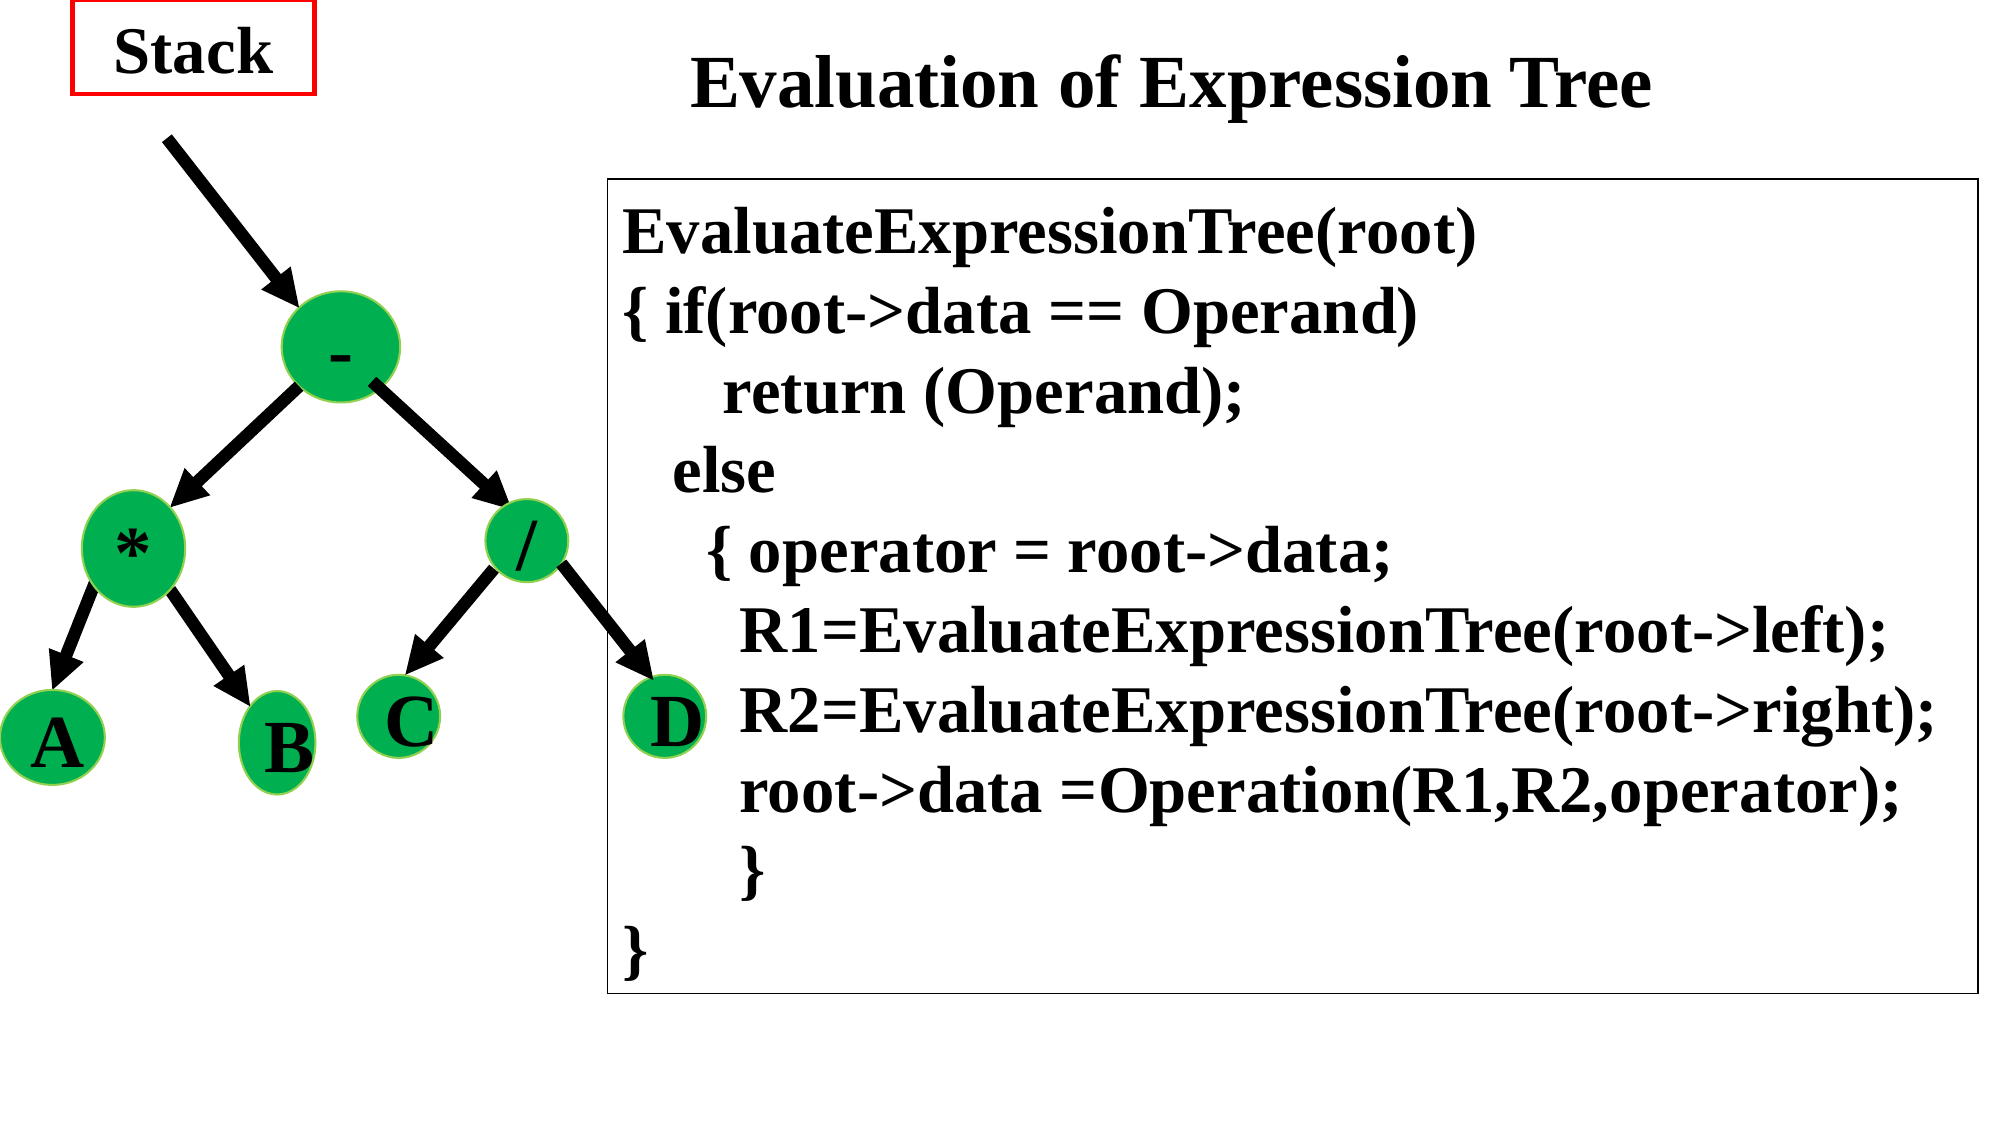

Stack
Evaluation of Expression Tree
|  |  |  |  |  |  |  |  |  |  |
| --- | --- | --- | --- | --- | --- | --- | --- | --- | --- |
EvaluateExpressionTree(root)
{ if(root->data == Operand)
      return (Operand);
   else
     { operator = root->data;
       R1=EvaluateExpressionTree(root->left);
       R2=EvaluateExpressionTree(root->right);
       root->data =Operation(R1,R2,operator);
       }
}
-
/
D
C
*
A
B